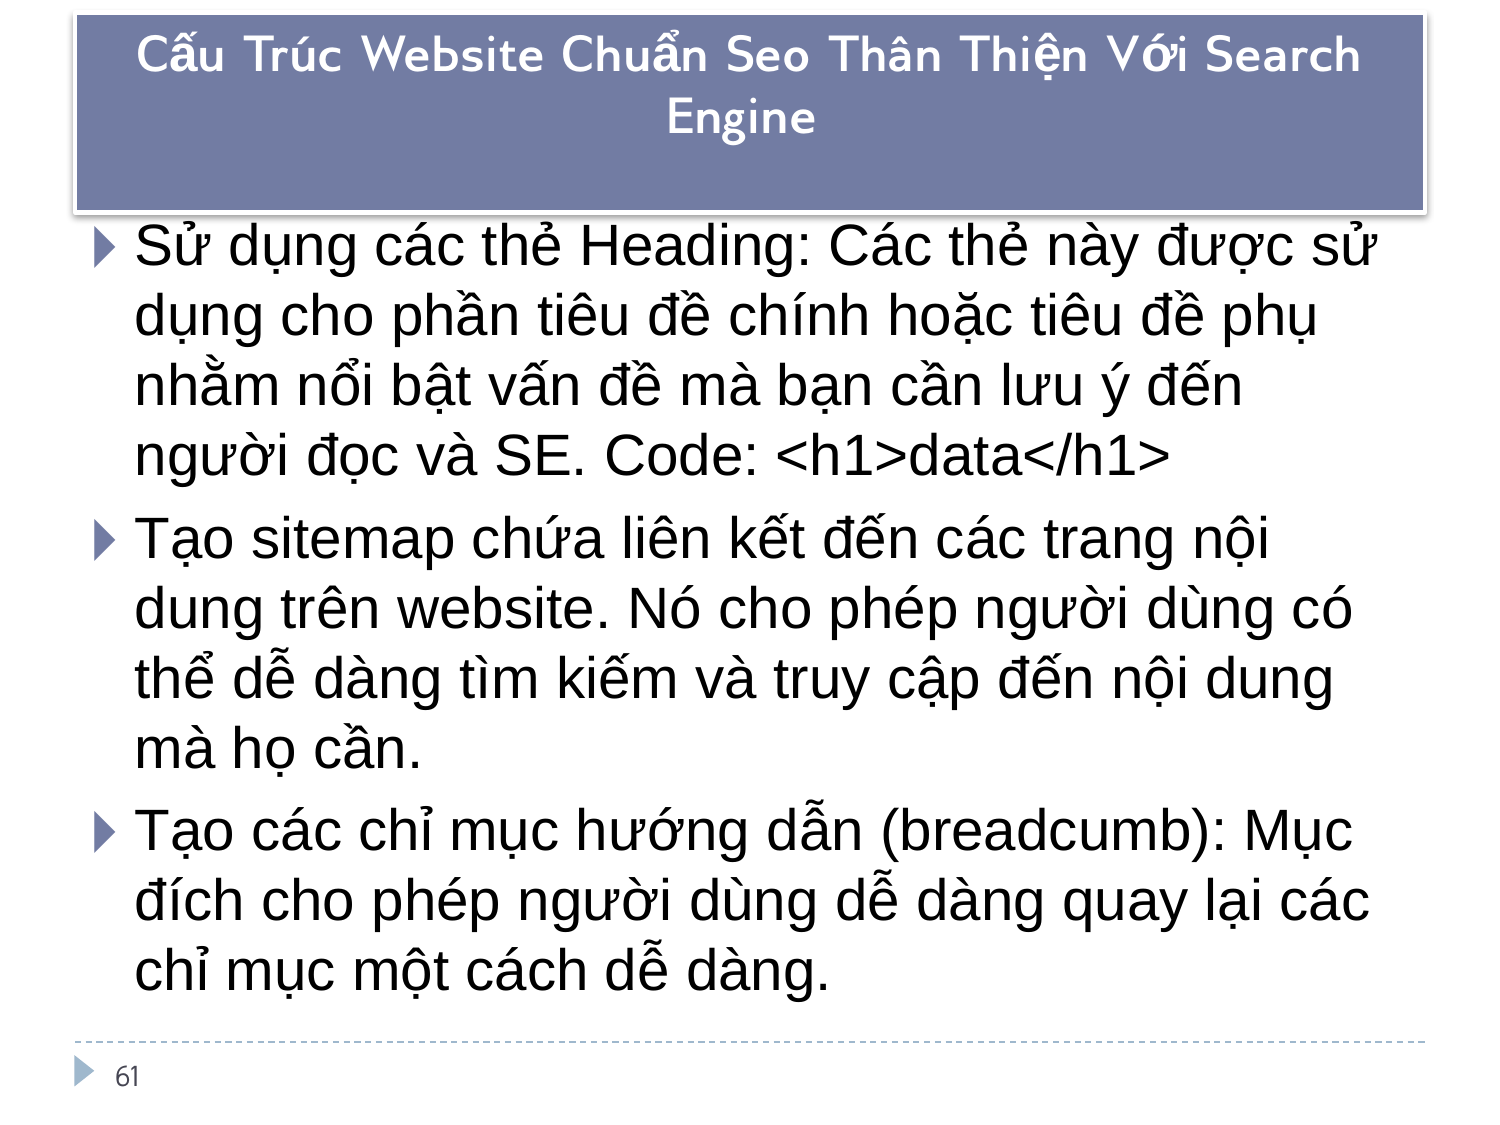

# Cấu Trúc Website Chuẩn Seo Thân Thiện Với Search Engine
Sử dụng các thẻ Heading: Các thẻ này được sử dụng cho phần tiêu đề chính hoặc tiêu đề phụ nhằm nổi bật vấn đề mà bạn cần lưu ý đến người đọc và SE. Code: <h1>data</h1>
Tạo sitemap chứa liên kết đến các trang nội dung trên website. Nó cho phép người dùng có thể dễ dàng tìm kiếm và truy cập đến nội dung mà họ cần.
Tạo các chỉ mục hướng dẫn (breadcumb): Mục đích cho phép người dùng dễ dàng quay lại các chỉ mục một cách dễ dàng.
.

.
61